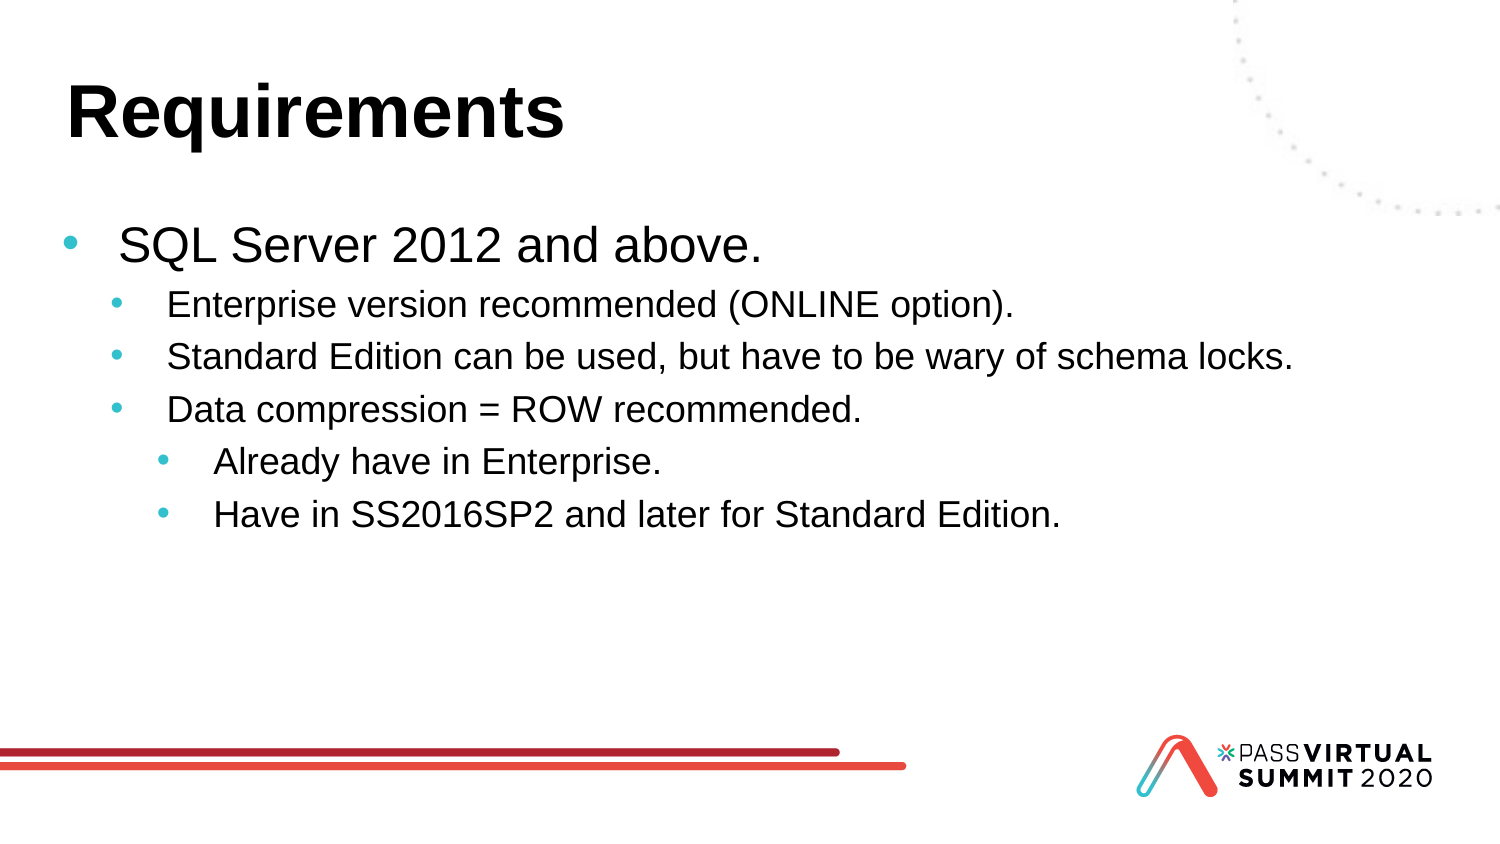

# Requirements
SQL Server 2012 and above.
Enterprise version recommended (ONLINE option).
Standard Edition can be used, but have to be wary of schema locks.
Data compression = ROW recommended.
Already have in Enterprise.
Have in SS2016SP2 and later for Standard Edition.